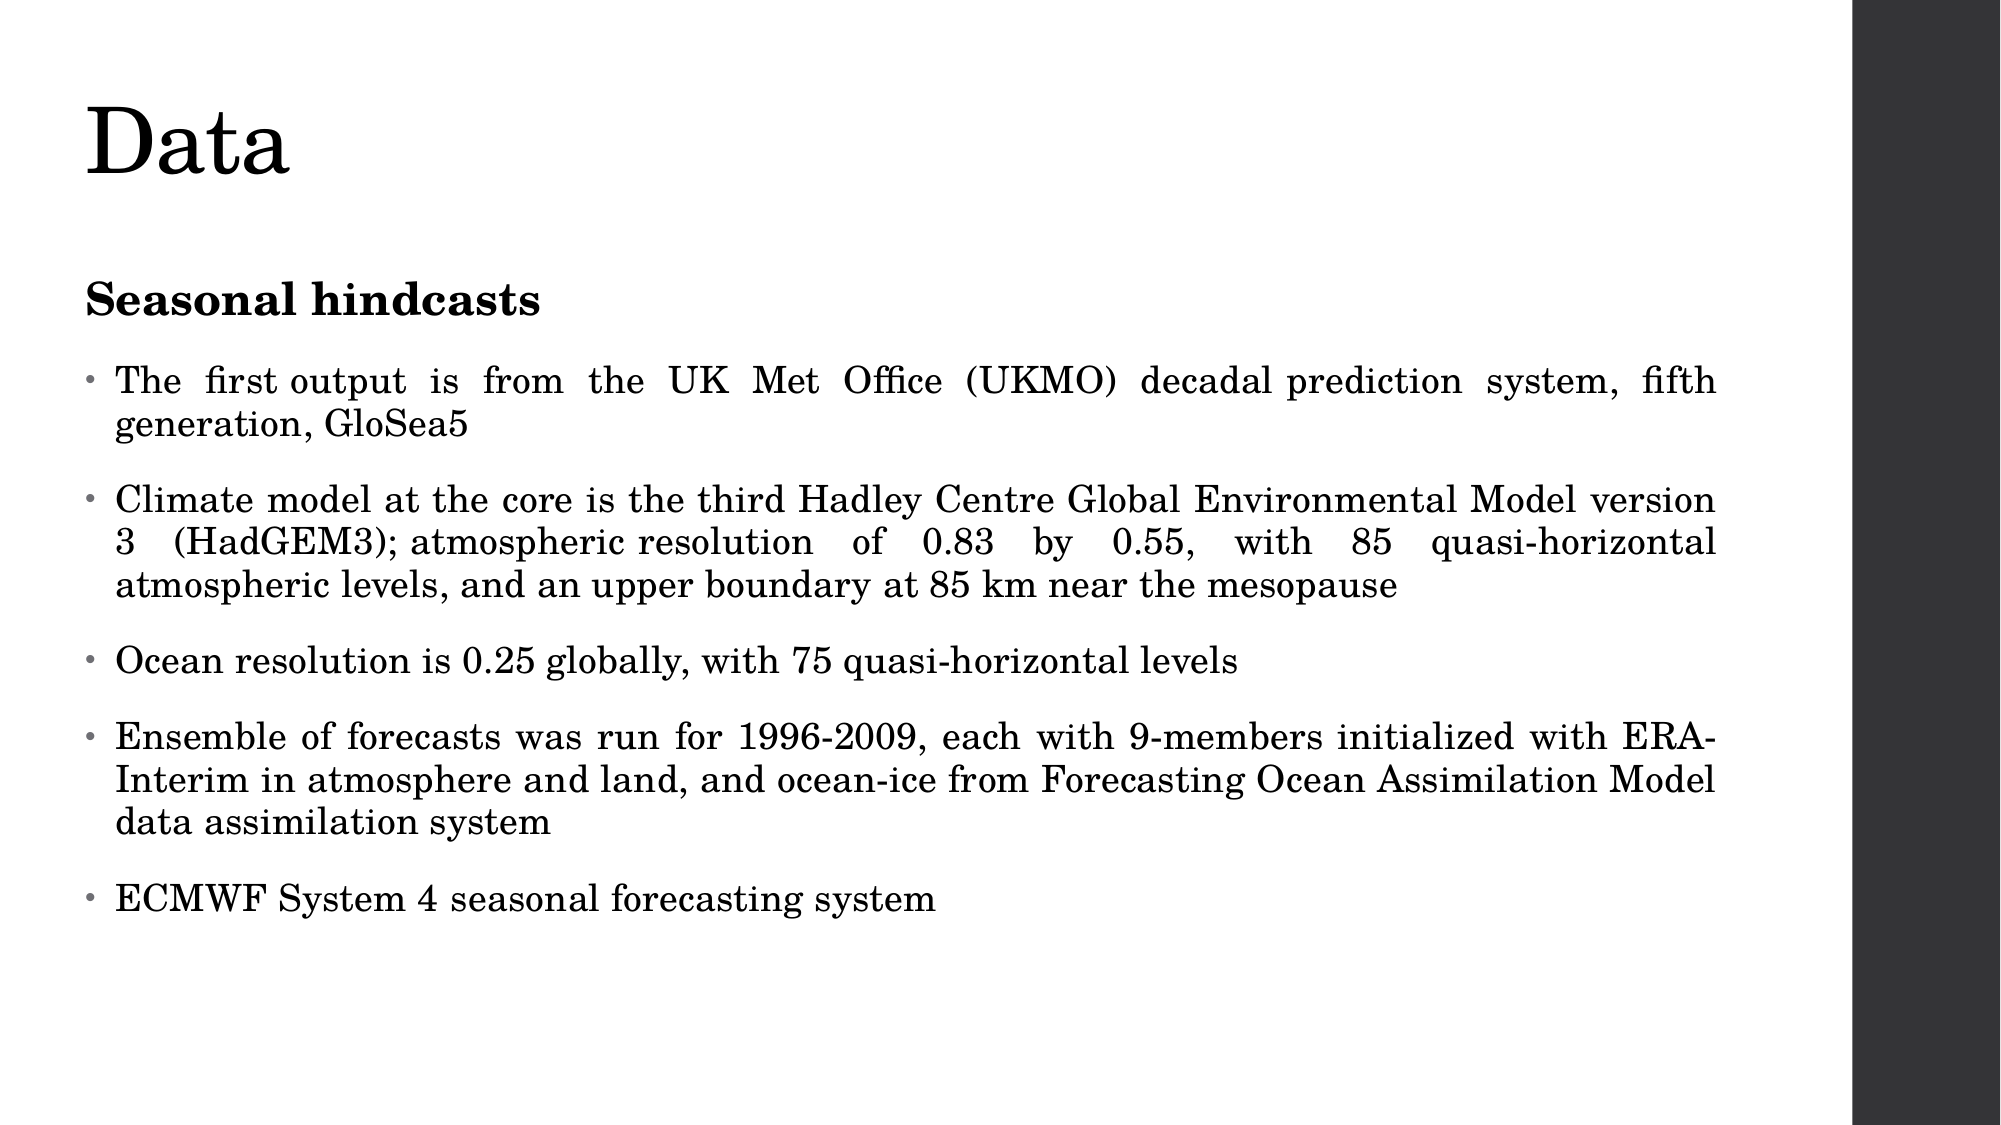

# Data
Seasonal hindcasts
The first output is from the UK Met Office (UKMO) decadal prediction system, fifth generation, GloSea5
Climate model at the core is the third Hadley Centre Global Environmental Model version 3 (HadGEM3); atmospheric resolution of 0.83 by 0.55, with 85 quasi-horizontal atmospheric levels, and an upper boundary at 85 km near the mesopause
Ocean resolution is 0.25 globally, with 75 quasi-horizontal levels
Ensemble of forecasts was run for 1996-2009, each with 9-members initialized with ERA-Interim in atmosphere and land, and ocean-ice from Forecasting Ocean Assimilation Model data assimilation system
ECMWF System 4 seasonal forecasting system